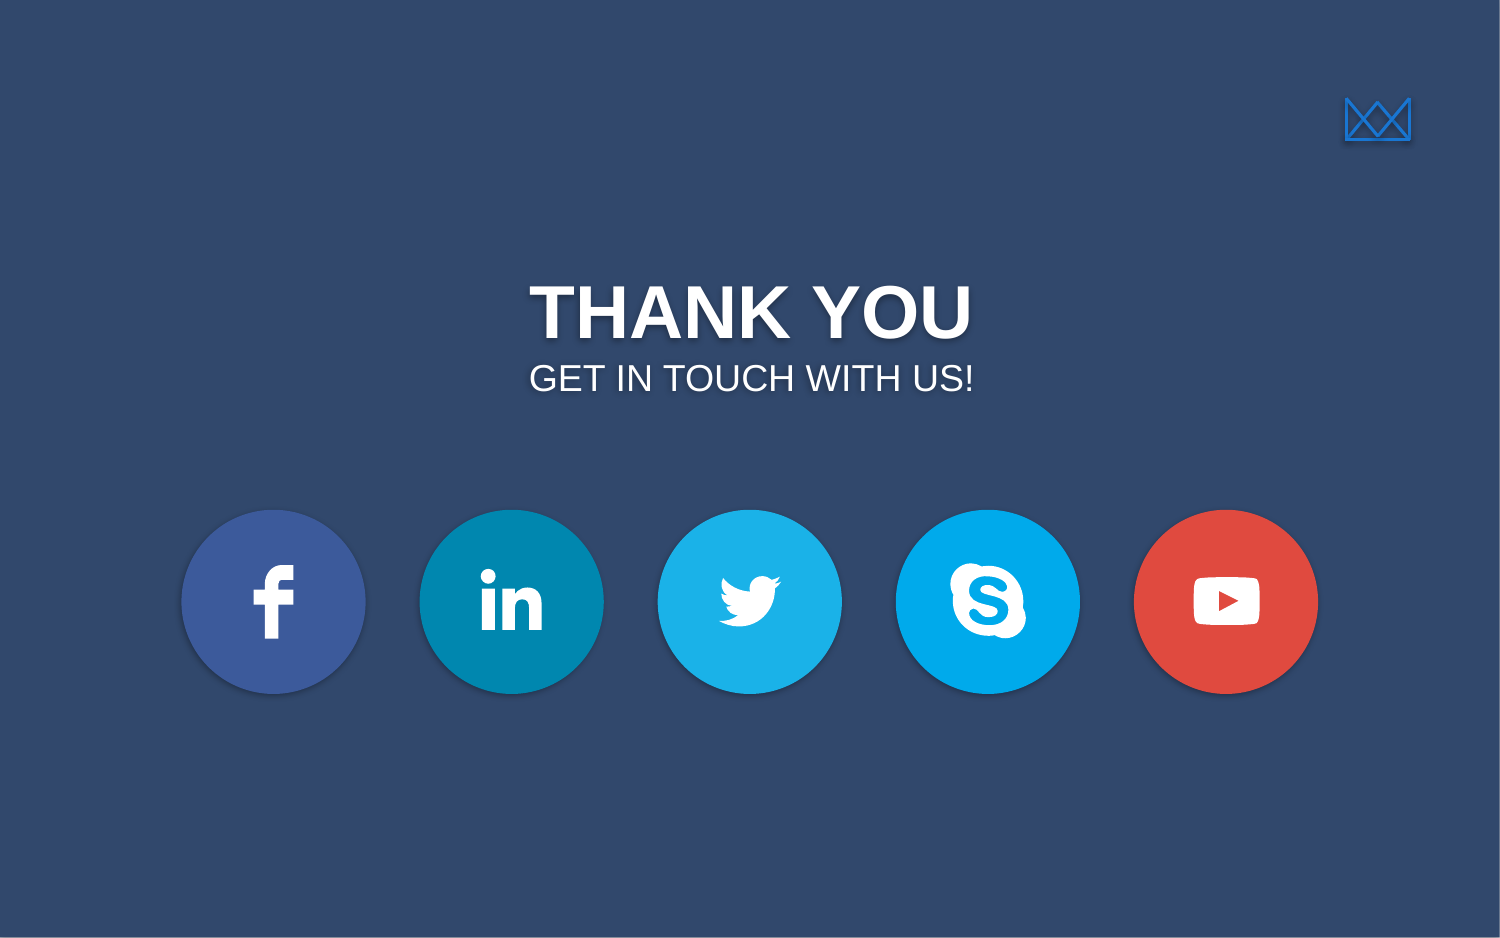

THANK YOU
GET IN TOUCH WITH US!